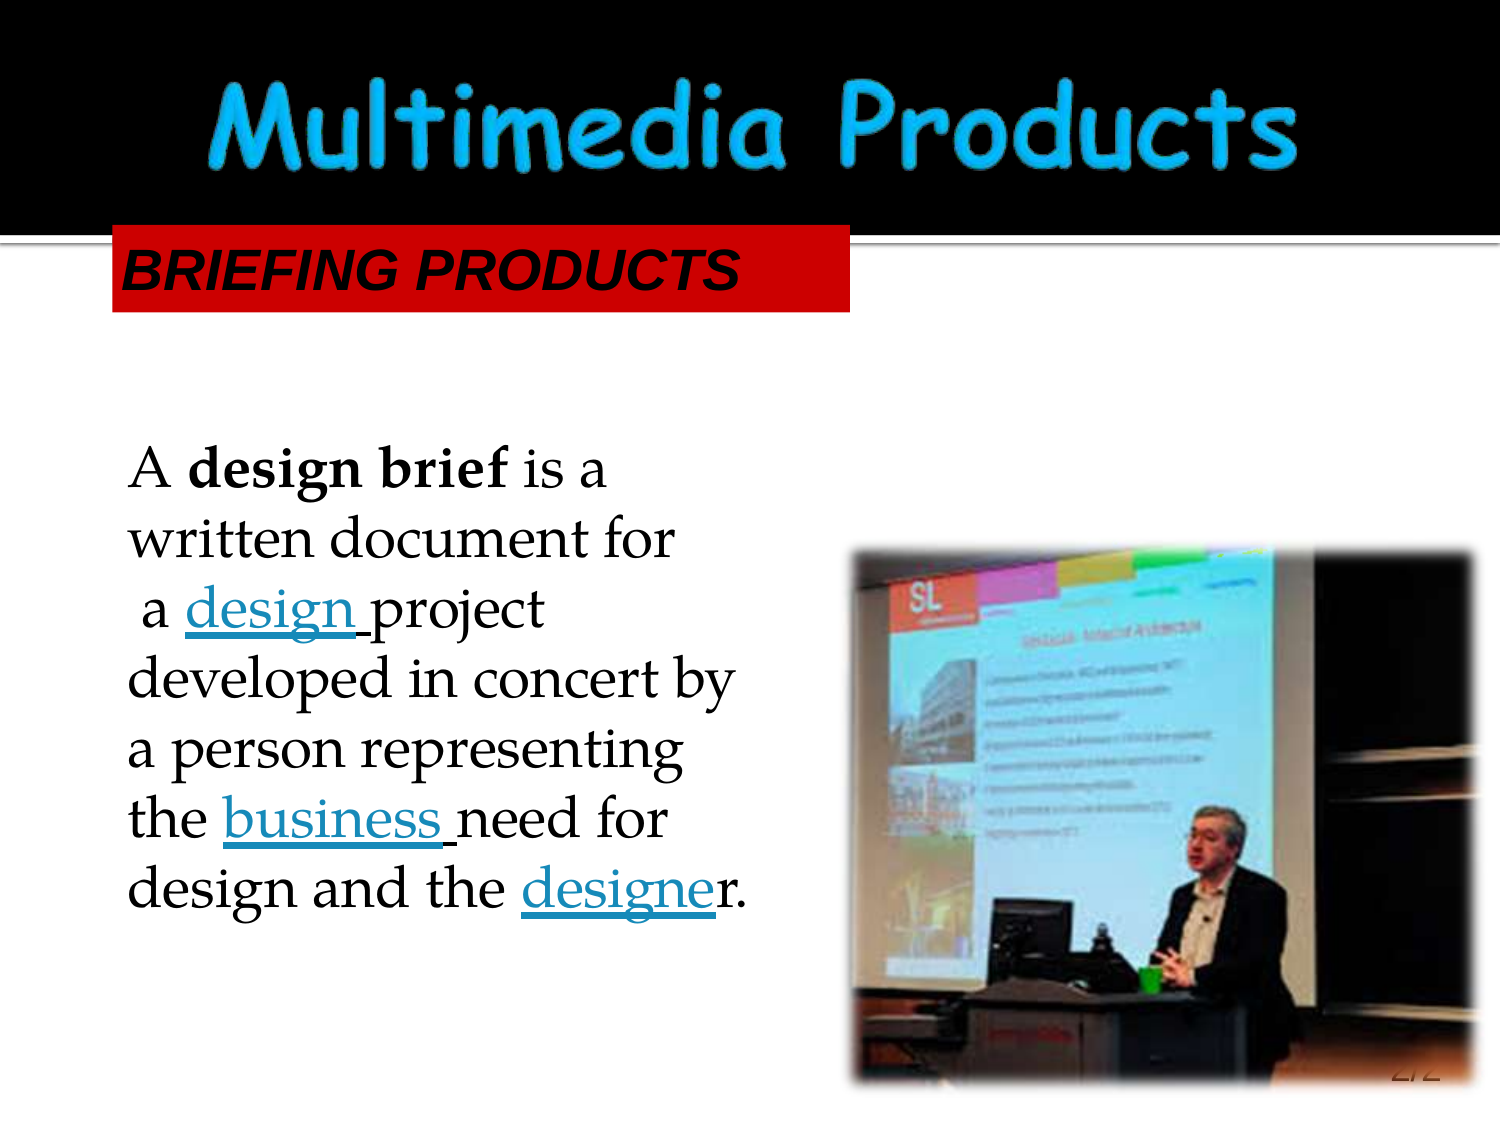

# BRIEFING PRODUCTS
A design brief is a  written document for  a design project
developed in concert by  a person representing  the business need for  design and the designer.

2/2